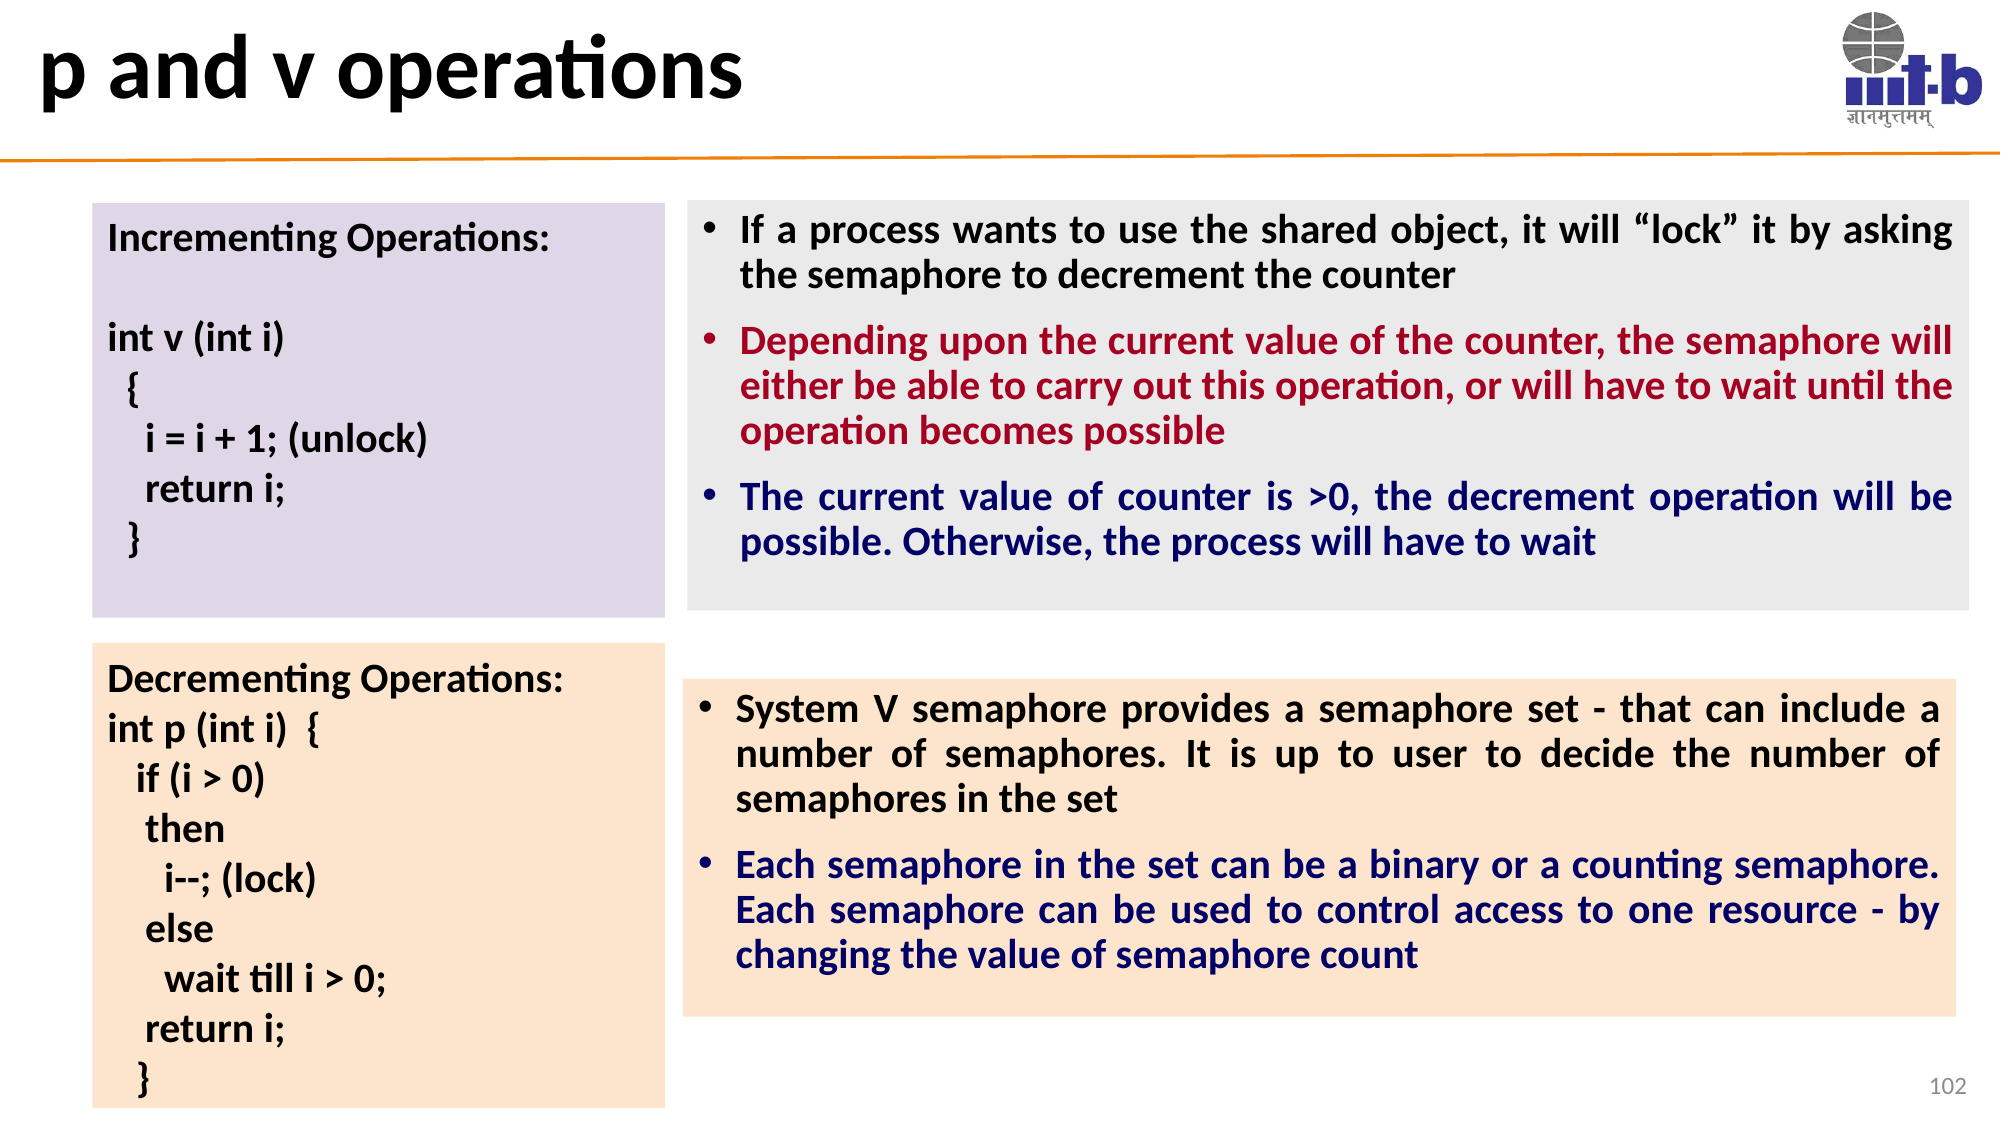

# p and v operations
If a process wants to use the shared object, it will “lock” it by asking the semaphore to decrement the counter
Depending upon the current value of the counter, the semaphore will either be able to carry out this operation, or will have to wait until the operation becomes possible
The current value of counter is >0, the decrement operation will be possible. Otherwise, the process will have to wait
Incrementing Operations:

int v (int i)
  {
    i = i + 1; (unlock)
    return i;
  }

Decrementing Operations:
int p (int i)  {
   if (i > 0)
    then
      i--; (lock)
    else
      wait till i > 0;
    return i;
   }
System V semaphore provides a semaphore set - that can include a number of semaphores. It is up to user to decide the number of semaphores in the set
Each semaphore in the set can be a binary or a counting semaphore. Each semaphore can be used to control access to one resource - by changing the value of semaphore count
102